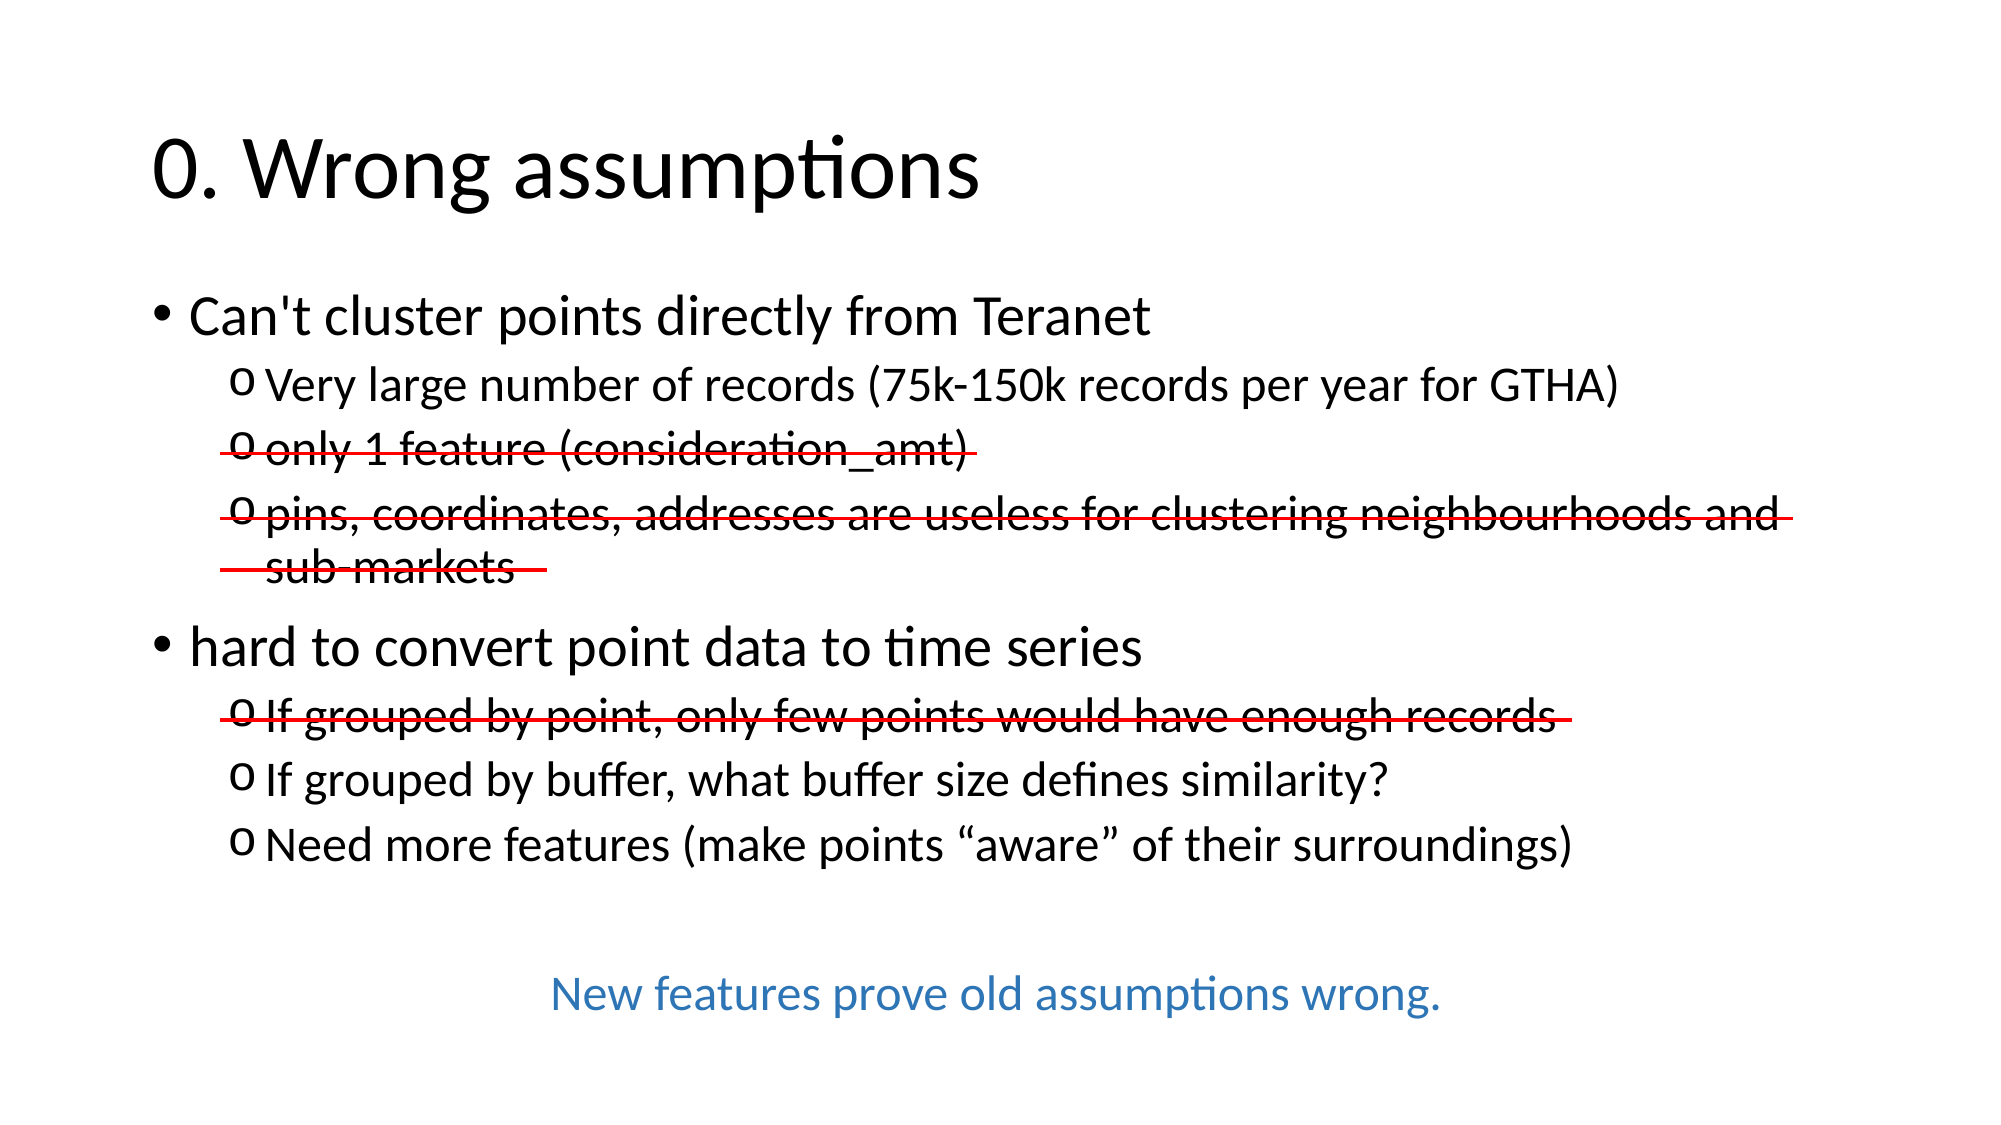

# 0. Wrong assumptions
Can't cluster points directly from Teranet
Very large number of records (75k-150k records per year for GTHA)
only 1 feature (consideration_amt)
pins, coordinates, addresses are useless for clustering neighbourhoods and sub-markets
hard to convert point data to time series
If grouped by point, only few points would have enough records
If grouped by buffer, what buffer size defines similarity?
Need more features (make points “aware” of their surroundings)

New features prove old assumptions wrong.